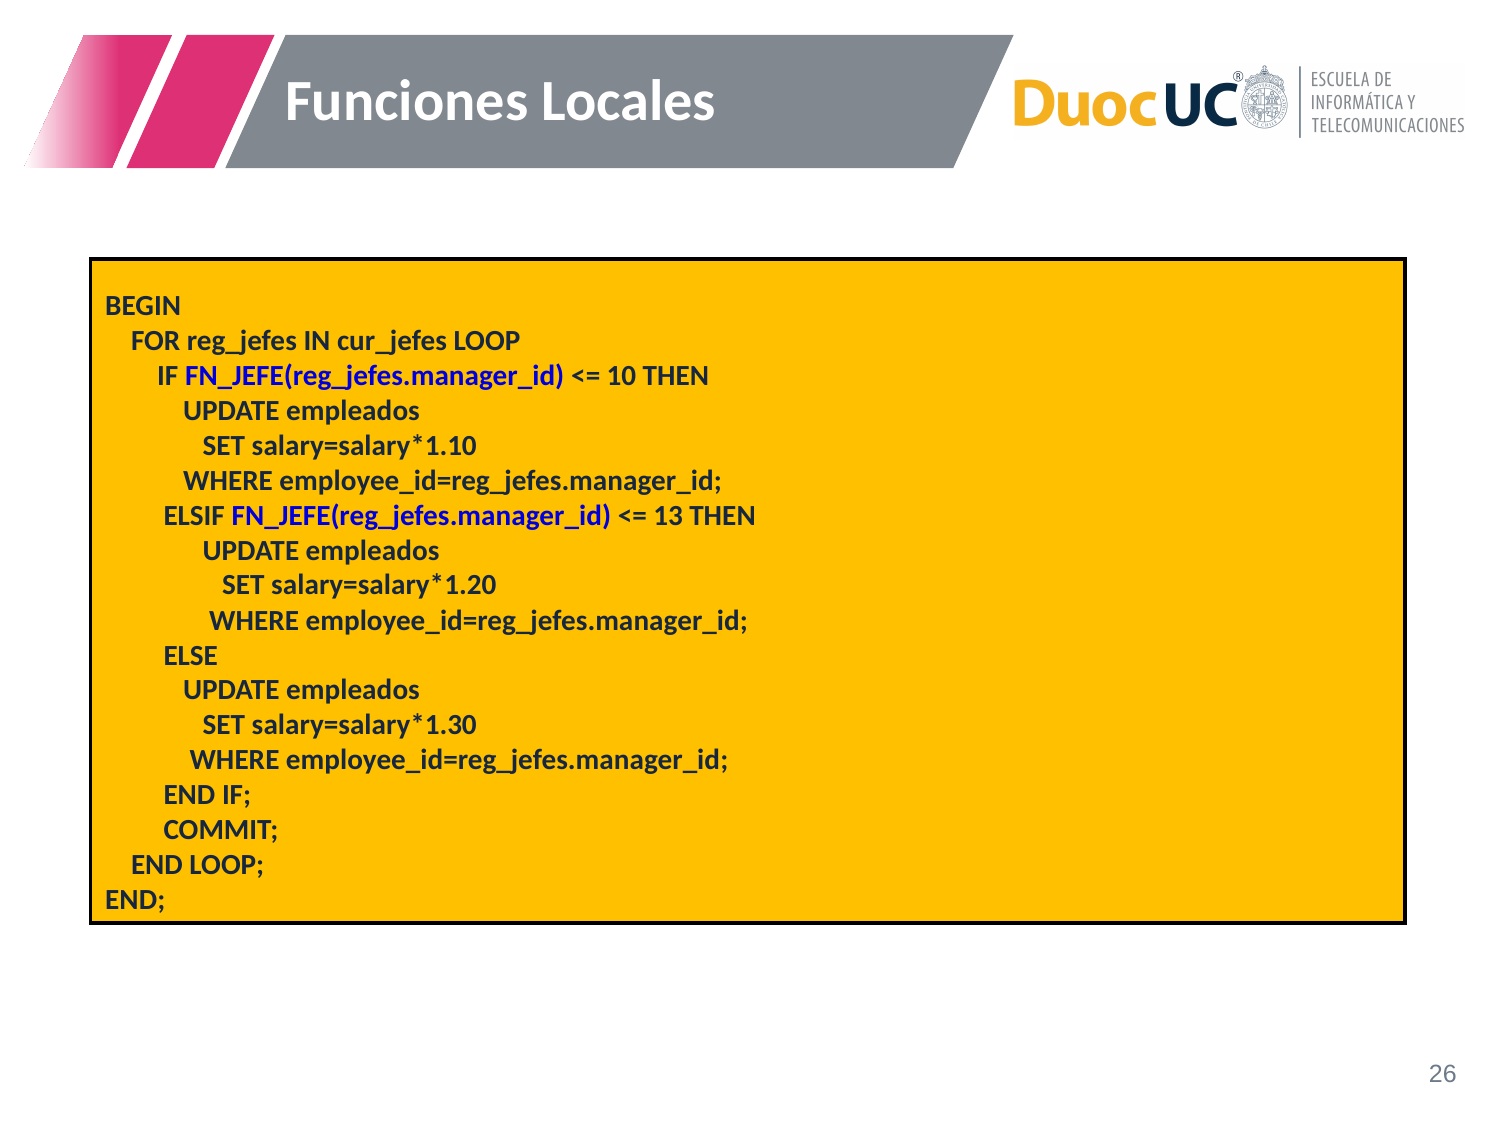

# Funciones Locales

BEGIN
    FOR reg_jefes IN cur_jefes LOOP
        IF FN_JEFE(reg_jefes.manager_id) <= 10 THEN
            UPDATE empleados
               SET salary=salary*1.10
            WHERE employee_id=reg_jefes.manager_id;
         ELSIF FN_JEFE(reg_jefes.manager_id) <= 13 THEN
               UPDATE empleados
                  SET salary=salary*1.20
                WHERE employee_id=reg_jefes.manager_id;
         ELSE
            UPDATE empleados
               SET salary=salary*1.30
             WHERE employee_id=reg_jefes.manager_id;
         END IF;
         COMMIT;
    END LOOP;
END;